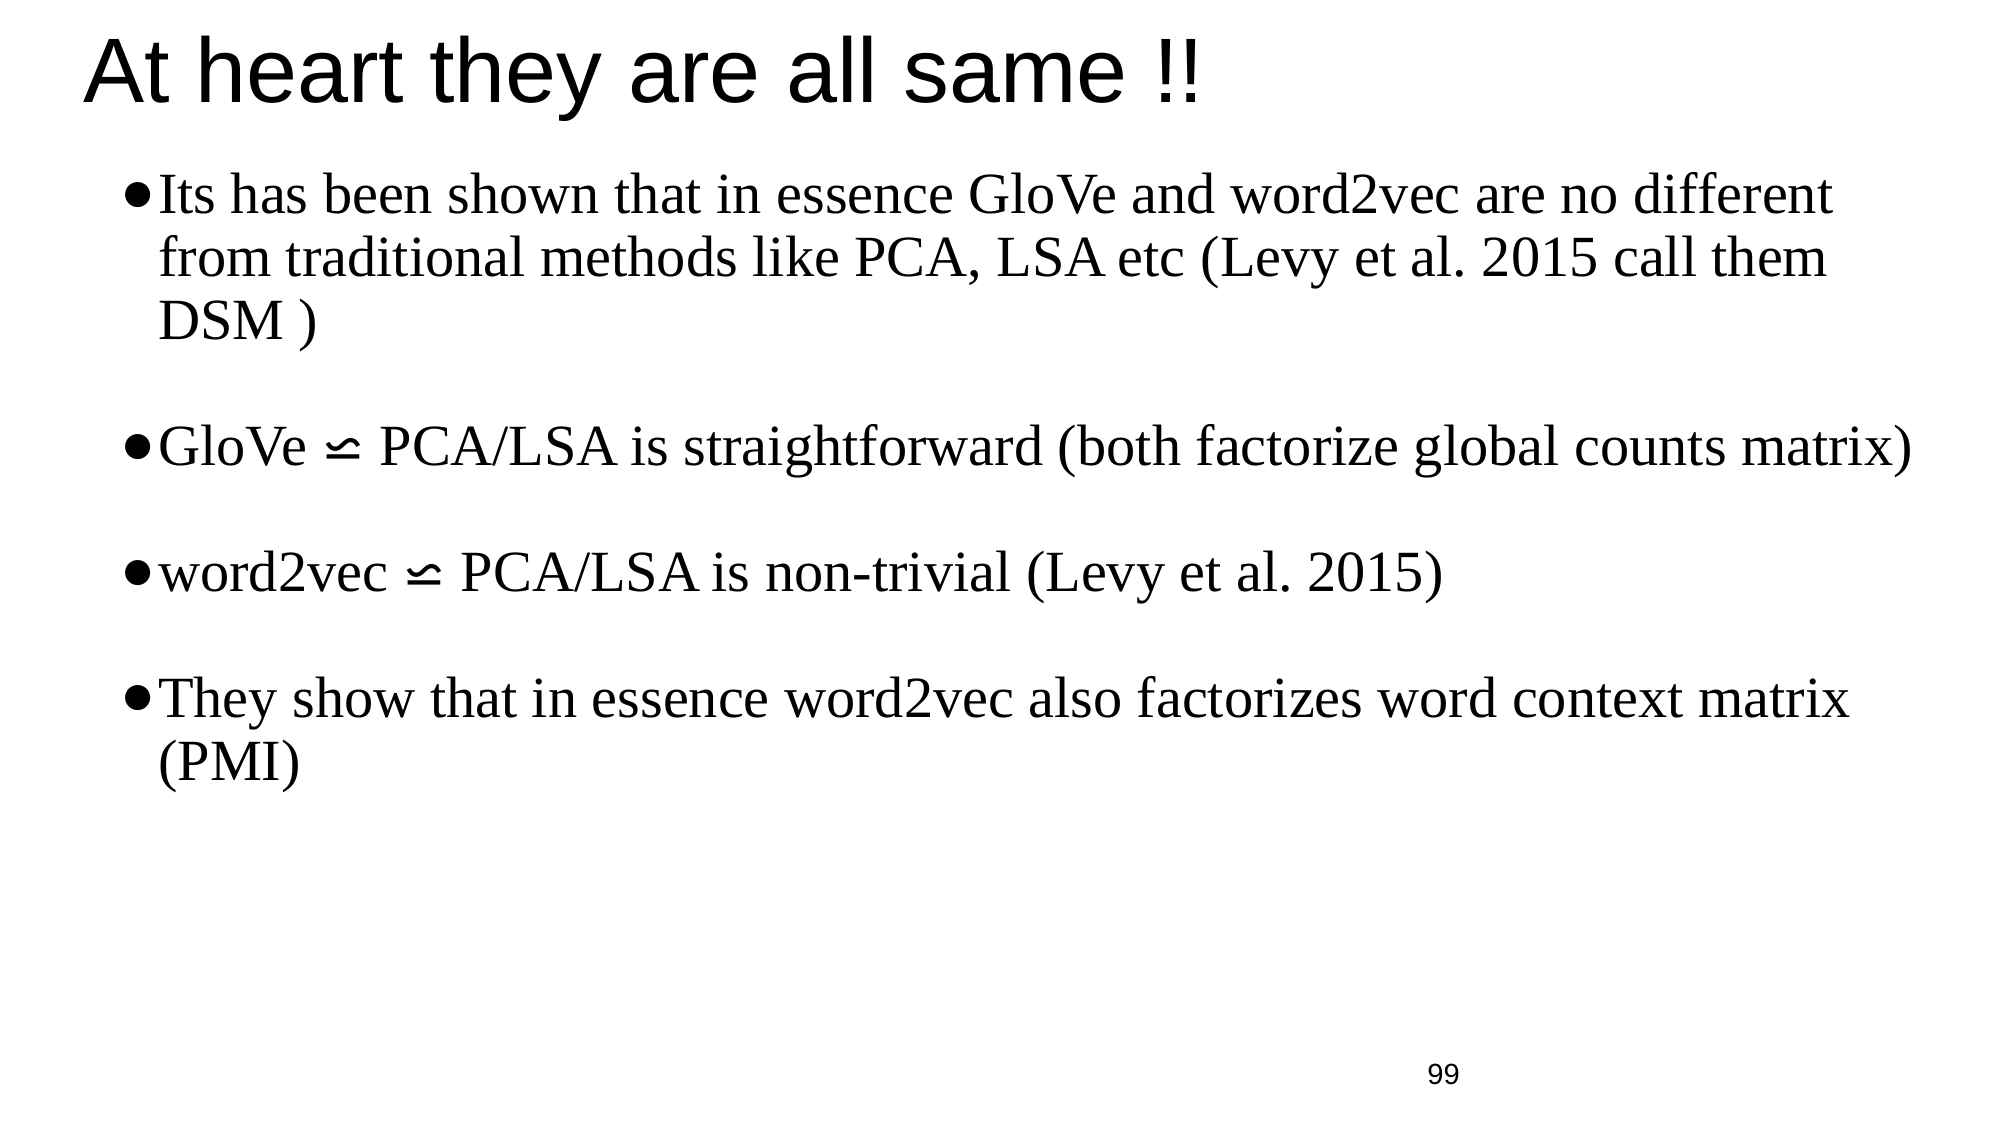

At heart they are all same !!
Its has been shown that in essence GloVe and word2vec are no different from traditional methods like PCA, LSA etc (Levy et al. 2015 call them DSM )

GloVe ⋍ PCA/LSA is straightforward (both factorize global counts matrix)

word2vec ⋍ PCA/LSA is non-trivial (Levy et al. 2015)

They show that in essence word2vec also factorizes word context matrix (PMI)

99